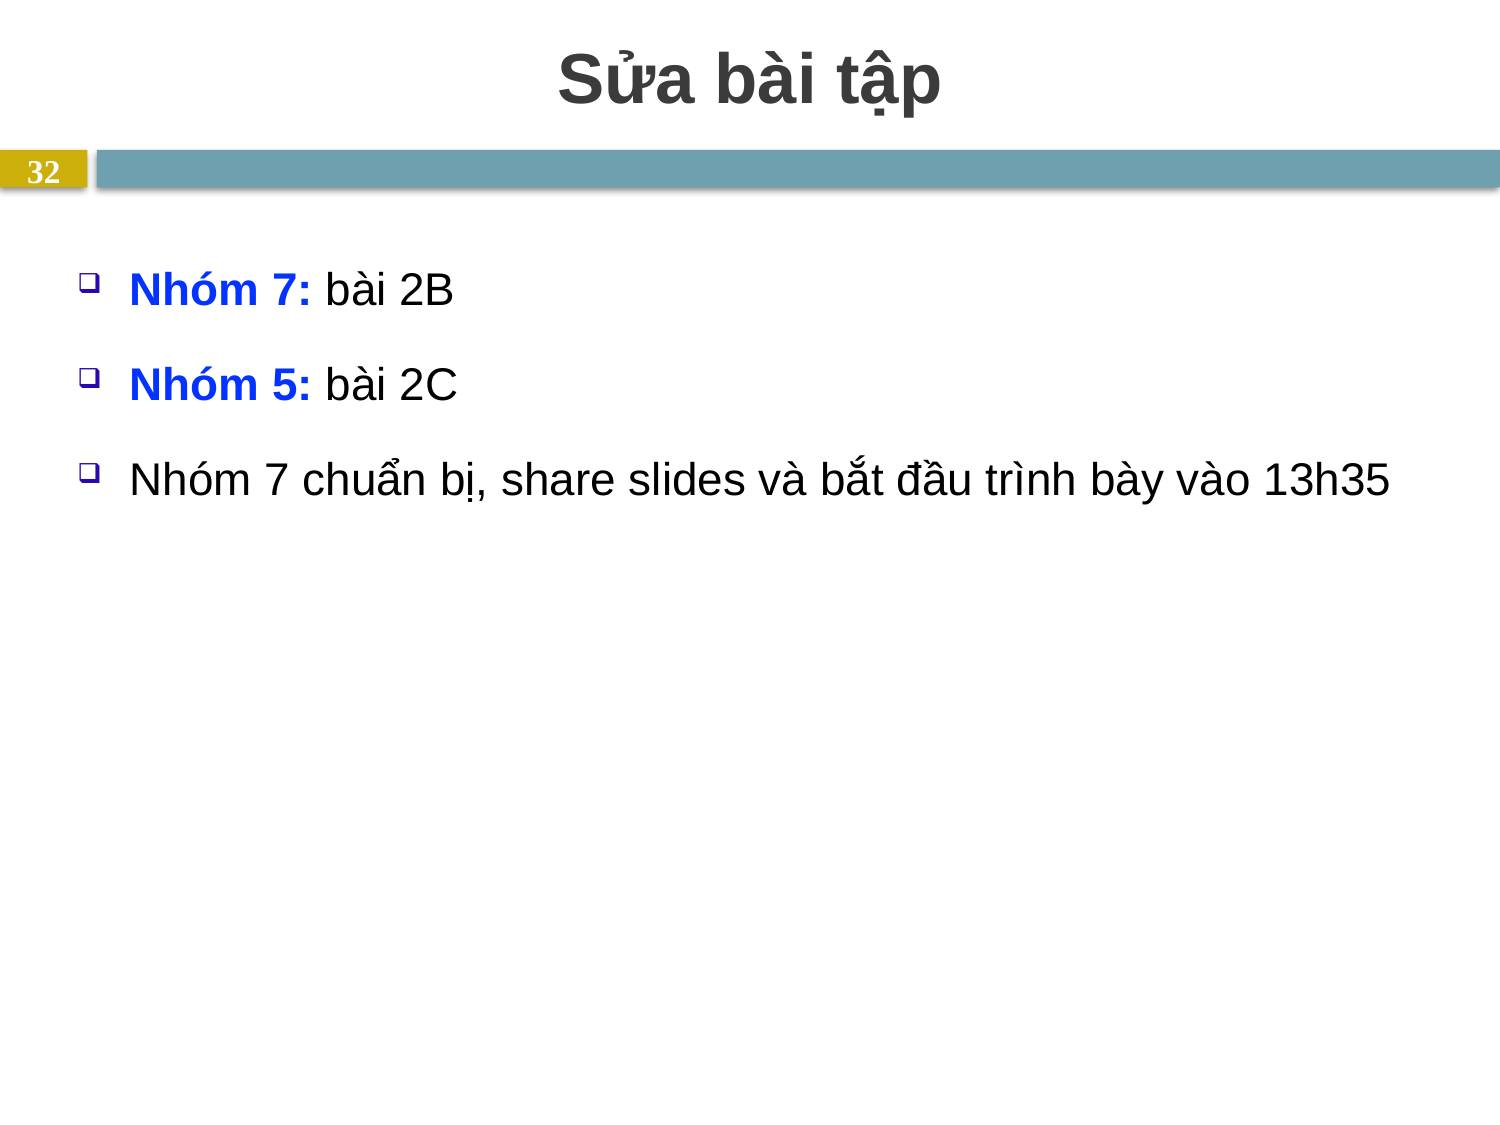

# Sửa bài tập
32
Nhóm 7: bài 2B
Nhóm 5: bài 2C
Nhóm 7 chuẩn bị, share slides và bắt đầu trình bày vào 13h35